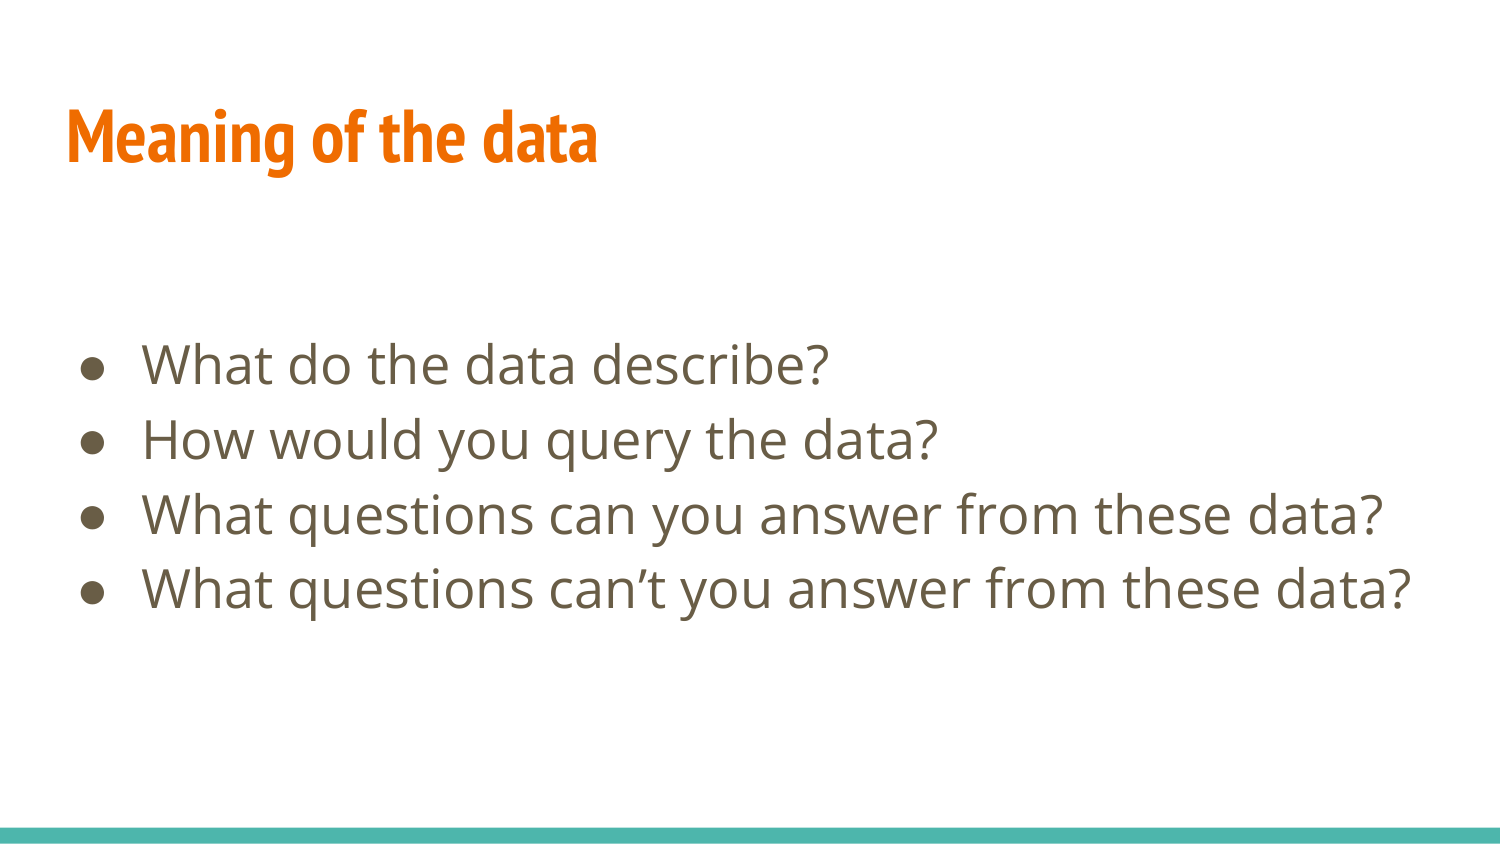

# Meaning of the data

What do the data describe?
How would you query the data?
What questions can you answer from these data?
What questions can’t you answer from these data?